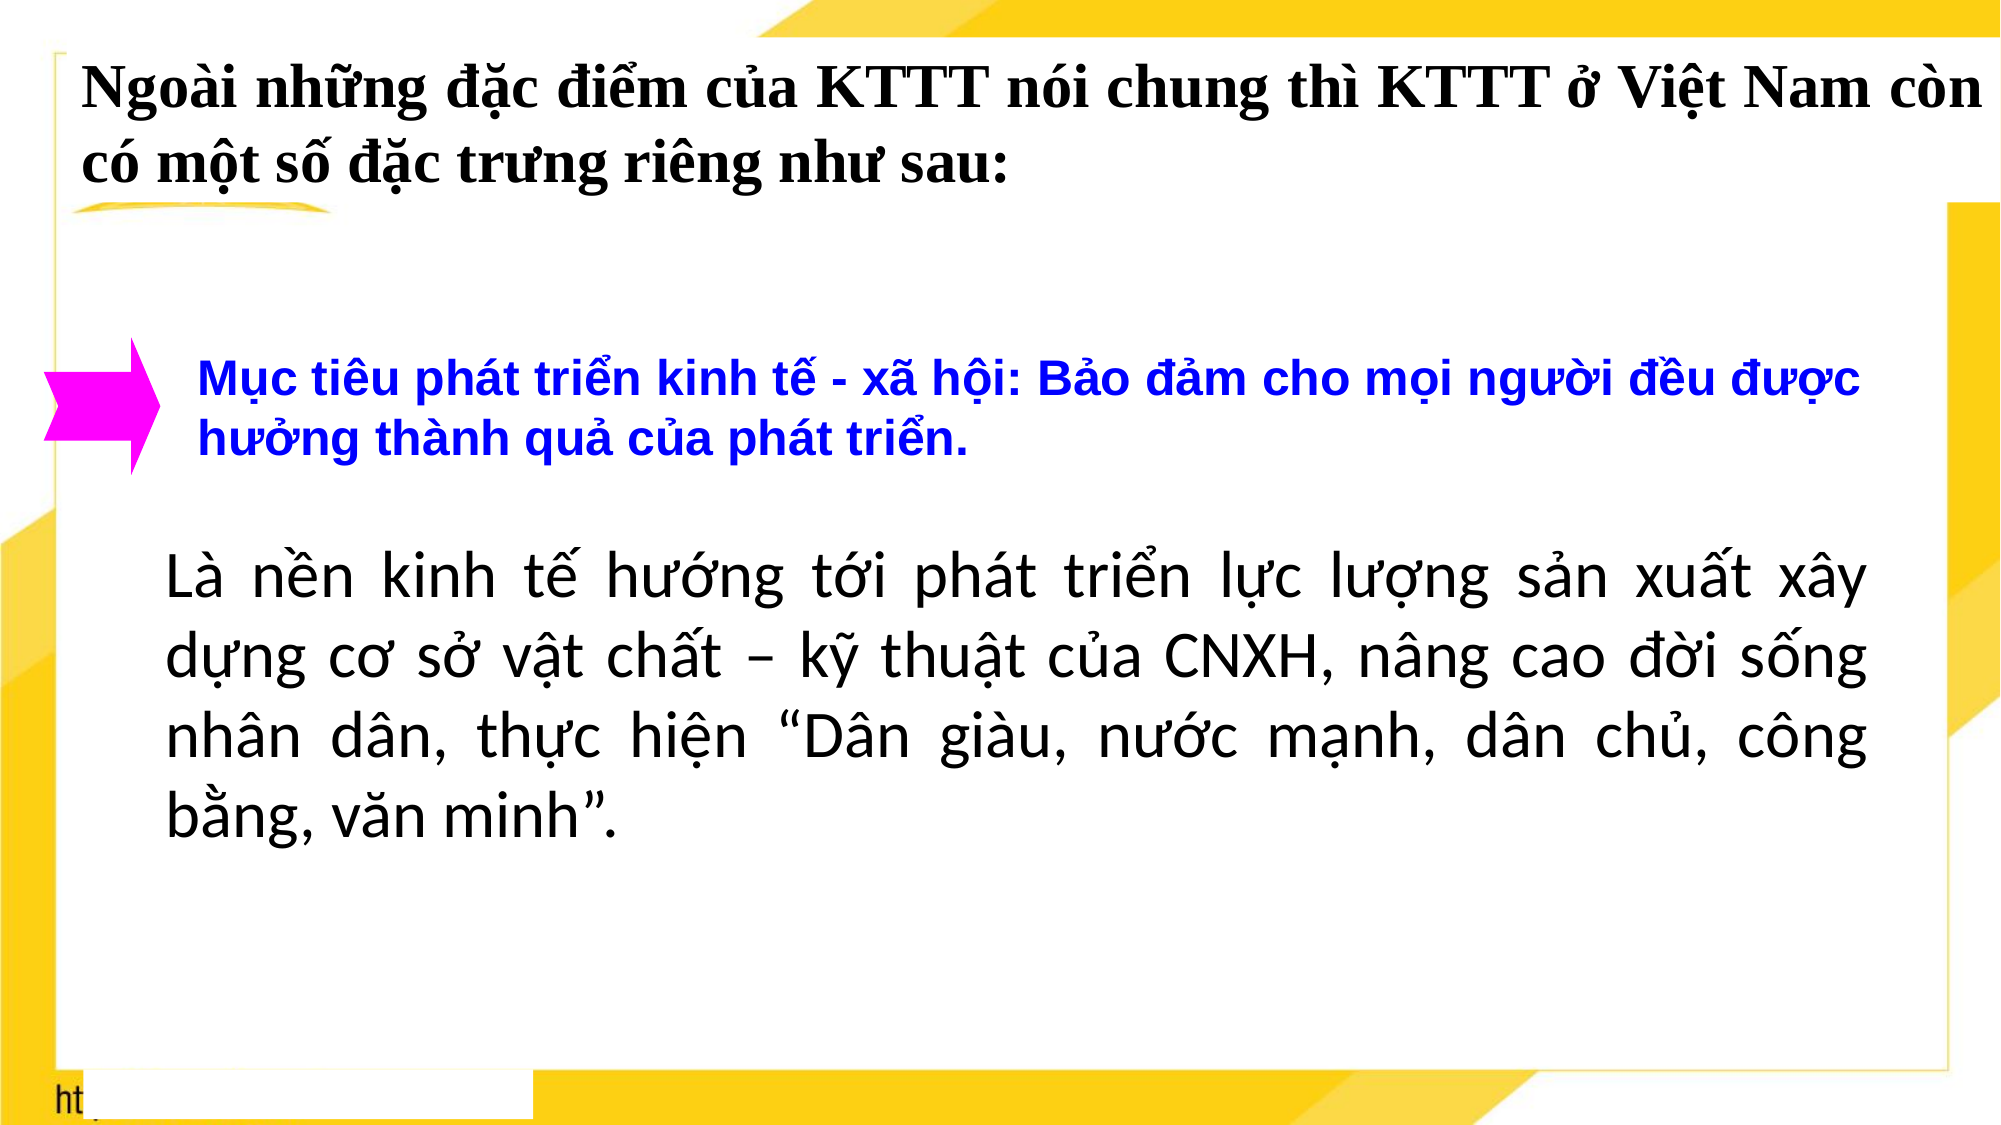

Ngoài những đặc điểm của KTTT nói chung thì KTTT ở Việt Nam còn có một số đặc trưng riêng như sau:

Mục tiêu phát triển kinh tế - xã hội: Bảo đảm cho mọi người đều được hưởng thành quả của phát triển.
Là nền kinh tế hướng tới phát triển lực lượng sản xuất xây dựng cơ sở vật chất – kỹ thuật của CNXH, nâng cao đời sống nhân dân, thực hiện “Dân giàu, nước mạnh, dân chủ, công bằng, văn minh”.